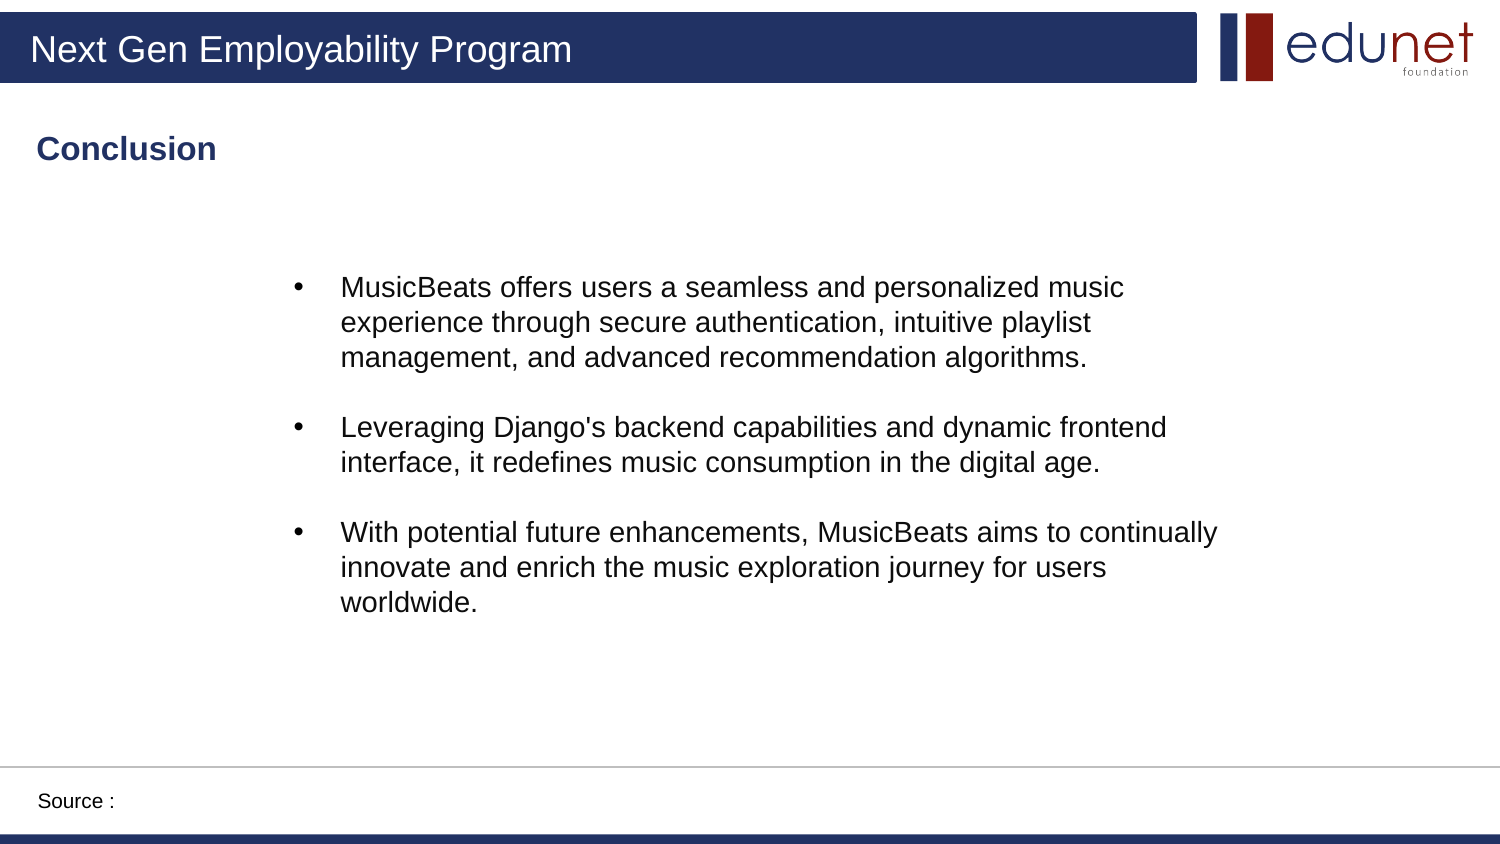

Conclusion
MusicBeats offers users a seamless and personalized music experience through secure authentication, intuitive playlist management, and advanced recommendation algorithms.

Leveraging Django's backend capabilities and dynamic frontend interface, it redefines music consumption in the digital age.

With potential future enhancements, MusicBeats aims to continually innovate and enrich the music exploration journey for users worldwide.
Source :